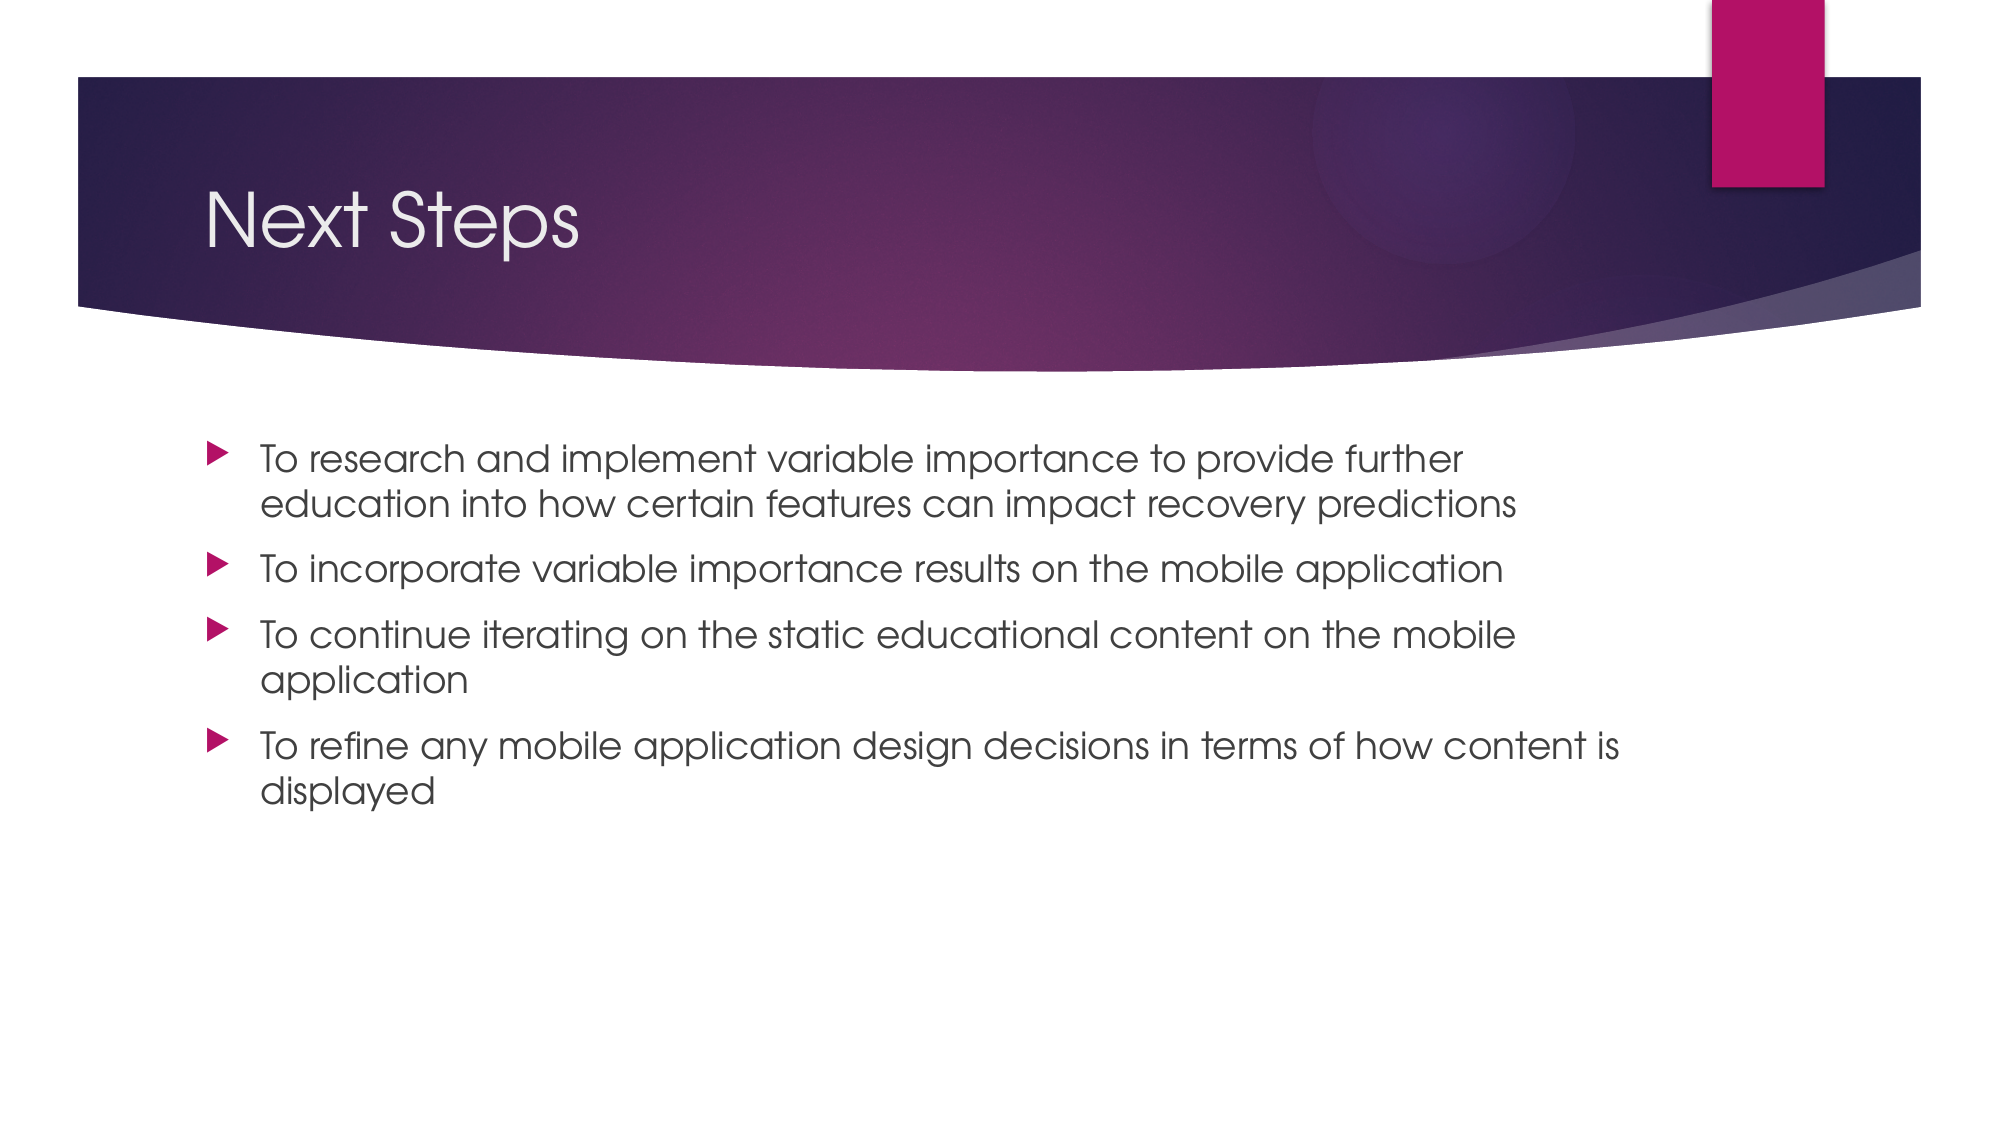

# Next Steps
To research and implement variable importance to provide further education into how certain features can impact recovery predictions
To incorporate variable importance results on the mobile application
To continue iterating on the static educational content on the mobile application
To refine any mobile application design decisions in terms of how content is displayed